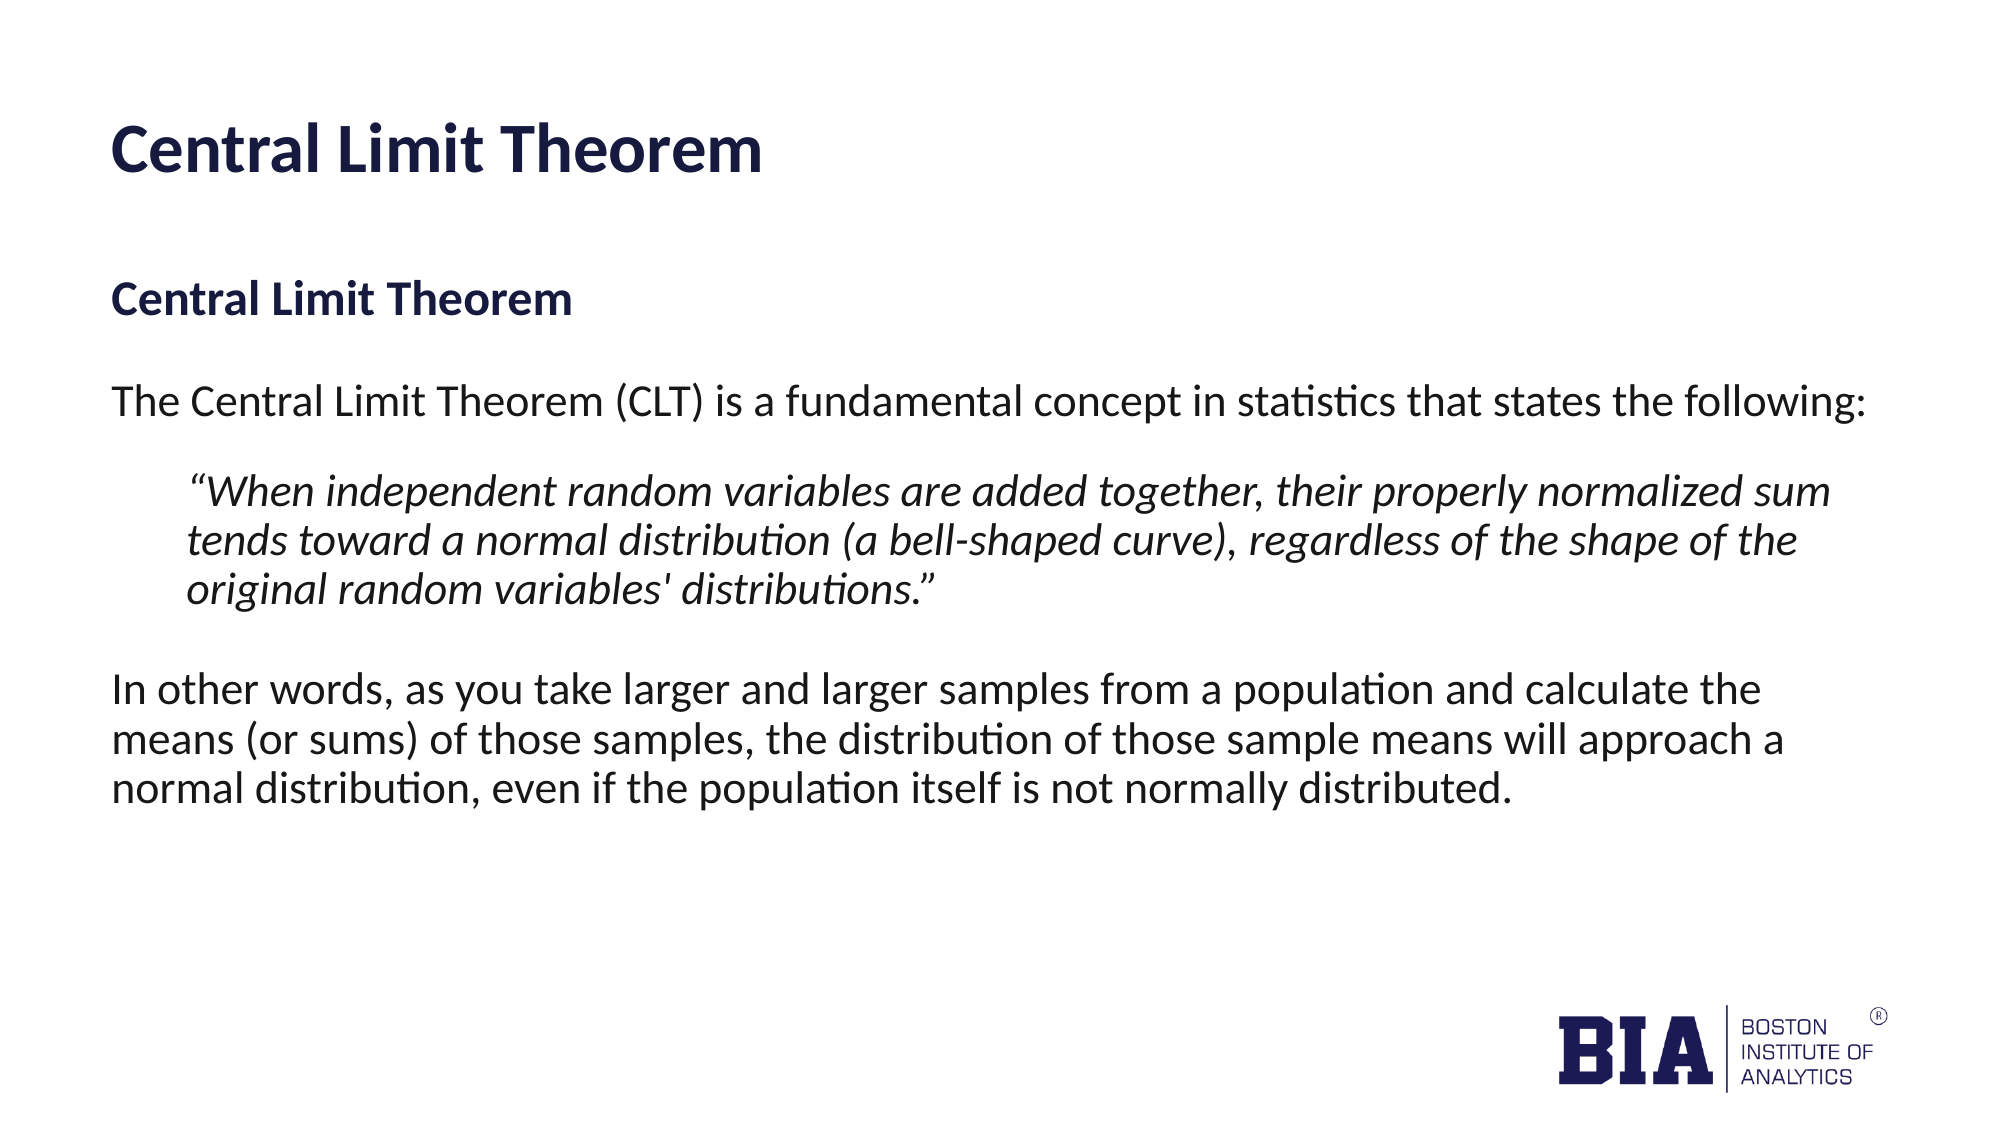

# Central Limit Theorem
Central Limit Theorem

The Central Limit Theorem (CLT) is a fundamental concept in statistics that states the following:

“When independent random variables are added together, their properly normalized sum tends toward a normal distribution (a bell-shaped curve), regardless of the shape of the original random variables' distributions.”

In other words, as you take larger and larger samples from a population and calculate the means (or sums) of those samples, the distribution of those sample means will approach a normal distribution, even if the population itself is not normally distributed.